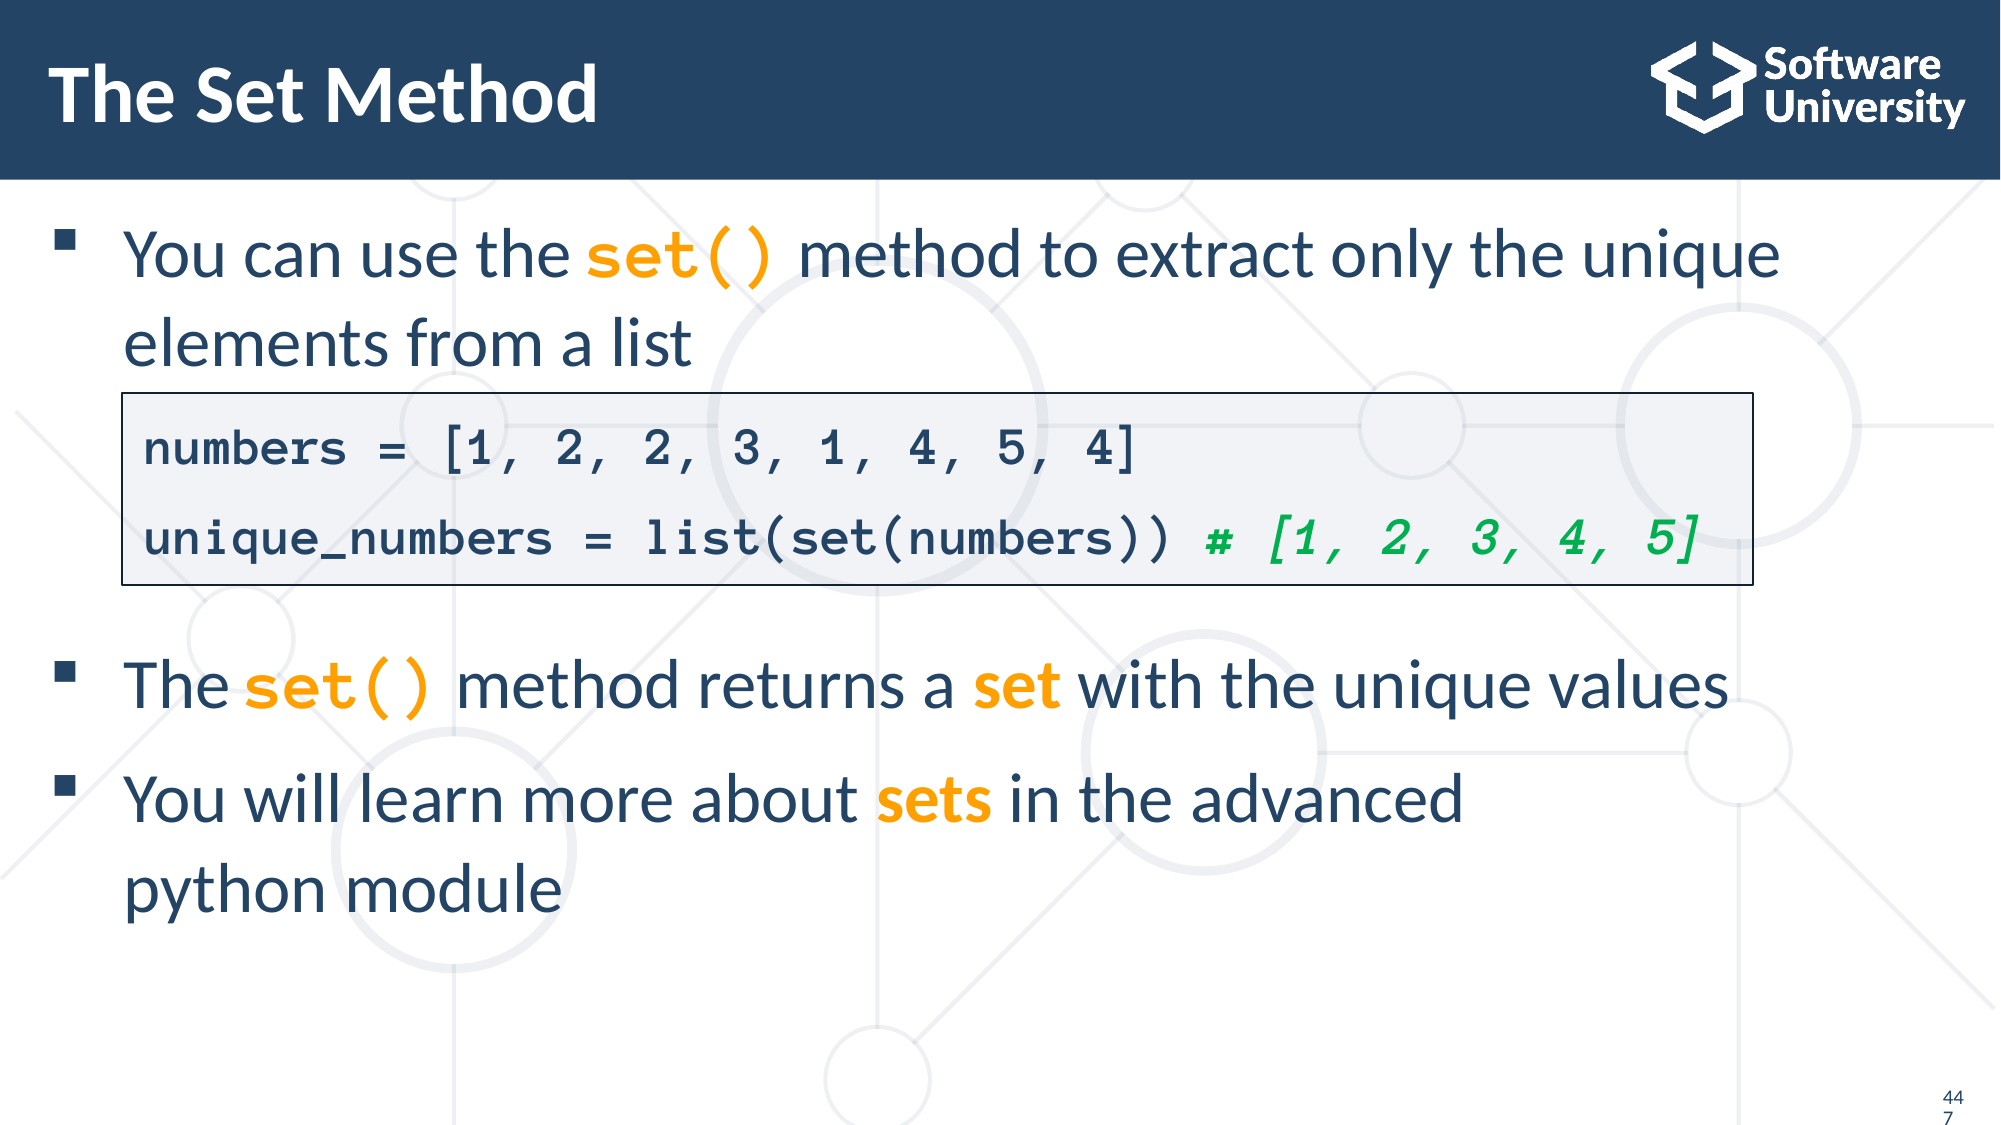

# The Set Method
You can use the set() method to extract only the unique
elements from a list

The set() method returns a set with the unique values
You will learn more about sets in the advanced
python module
numbers = [1, 2, 2, 3, 1, 4, 5, 4]
unique_numbers = list(set(numbers)) # [1, 2, 3, 4, 5]
447